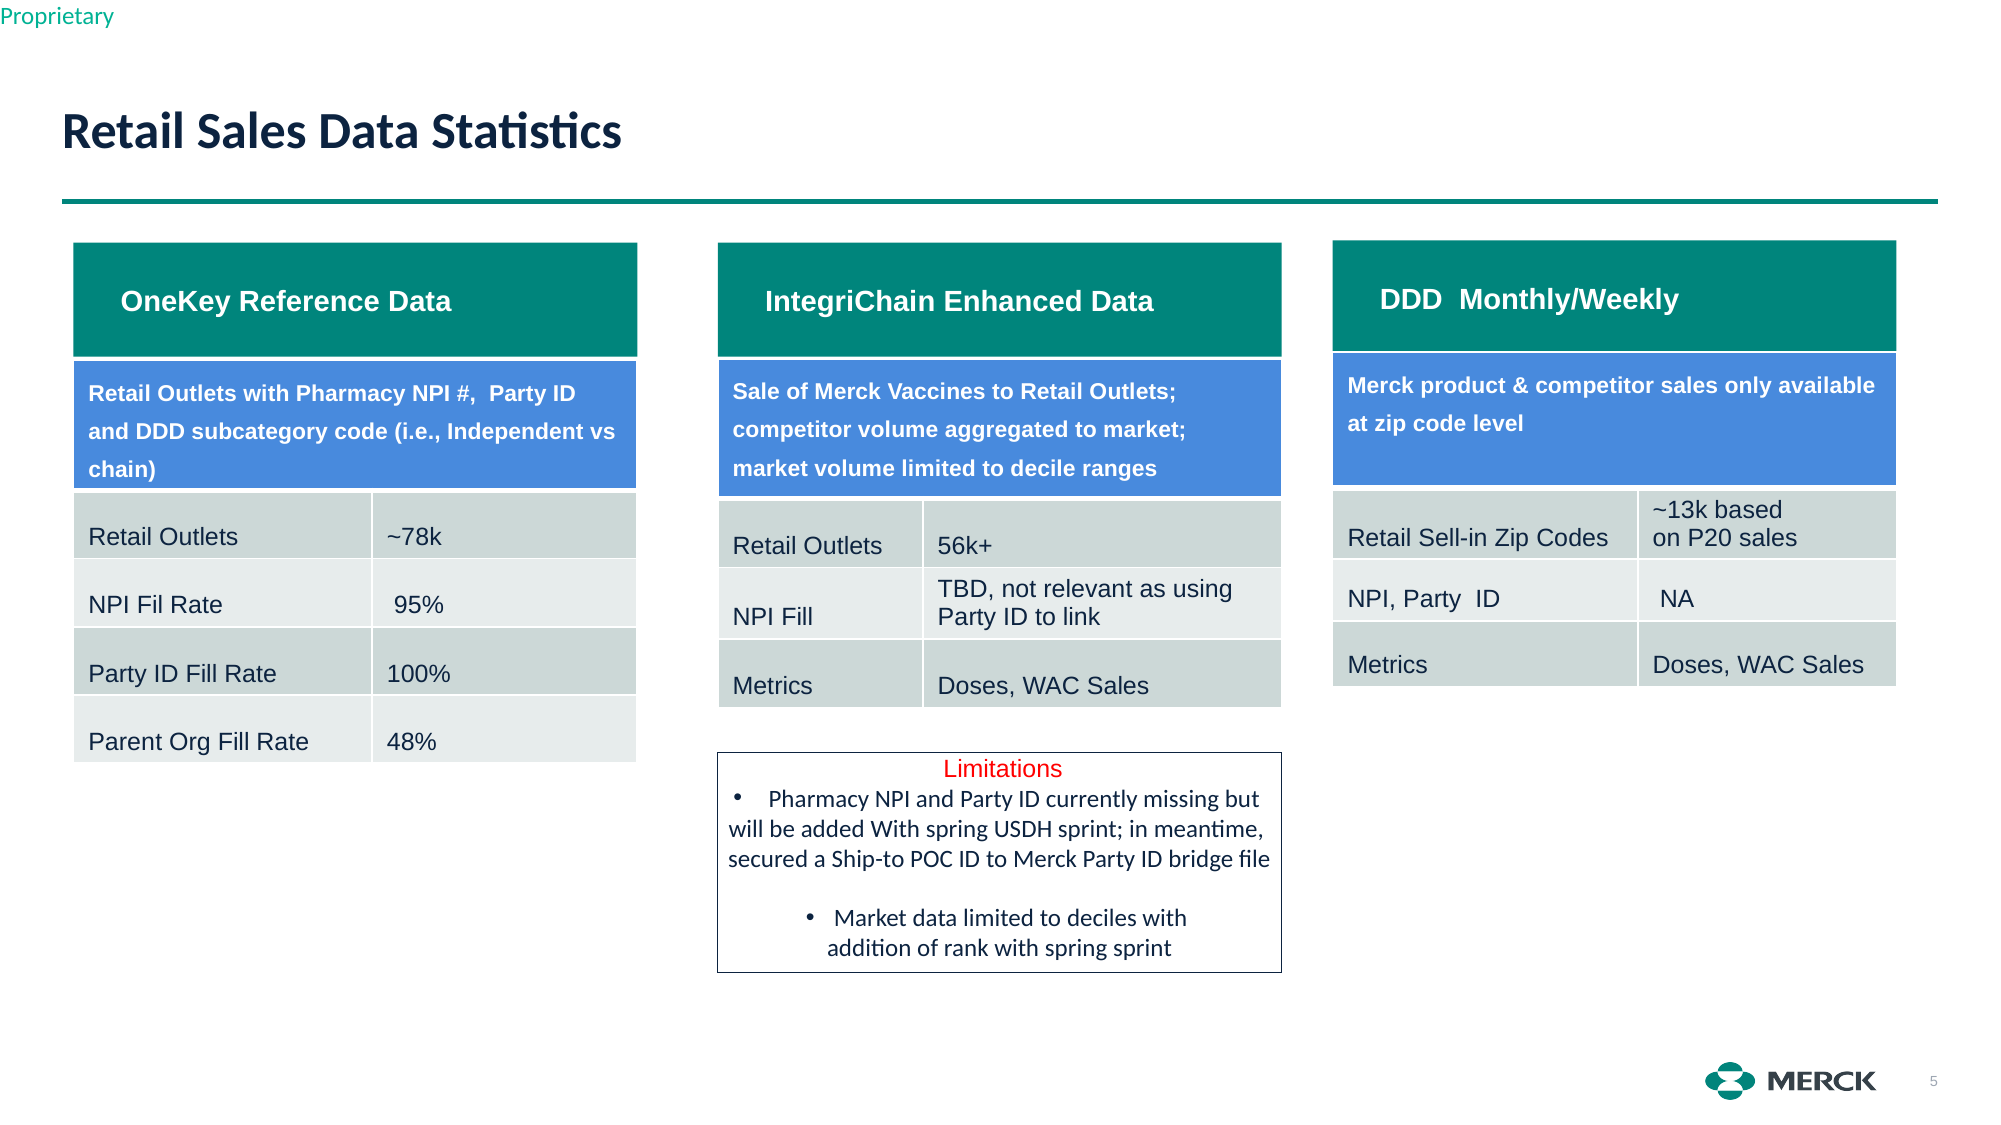

# Retail Sales Data Statistics
DDD  Monthly/Weekly
OneKey Reference Data
IntegriChain Enhanced Data
| Merck product & competitor sales only available at zip code level |  |
| --- | --- |
| Retail Sell-in Zip Codes | ~13k based on P20 sales |
| NPI, Party ID | NA |
| Metrics | Doses, WAC Sales |
| Sale of Merck Vaccines to Retail Outlets; competitor volume aggregated to market; market volume limited to decile ranges |  |
| --- | --- |
| Retail Outlets | 56k+ |
| NPI Fill | TBD, not relevant as using Party ID to link |
| Metrics | Doses, WAC Sales |
| Retail Outlets with Pharmacy NPI #, Party ID and DDD subcategory code (i.e., Independent vs chain) |  |
| --- | --- |
| Retail Outlets | ~78k |
| NPI Fil Rate | 95% |
| Party ID Fill Rate | 100% |
| Parent Org Fill Rate | 48% |
 Limitations
 Pharmacy NPI and Party ID currently missing but
will be added With spring USDH sprint; in meantime,
secured a Ship-to POC ID to Merck Party ID bridge file

Market data limited to deciles with
addition of rank with spring sprint

5